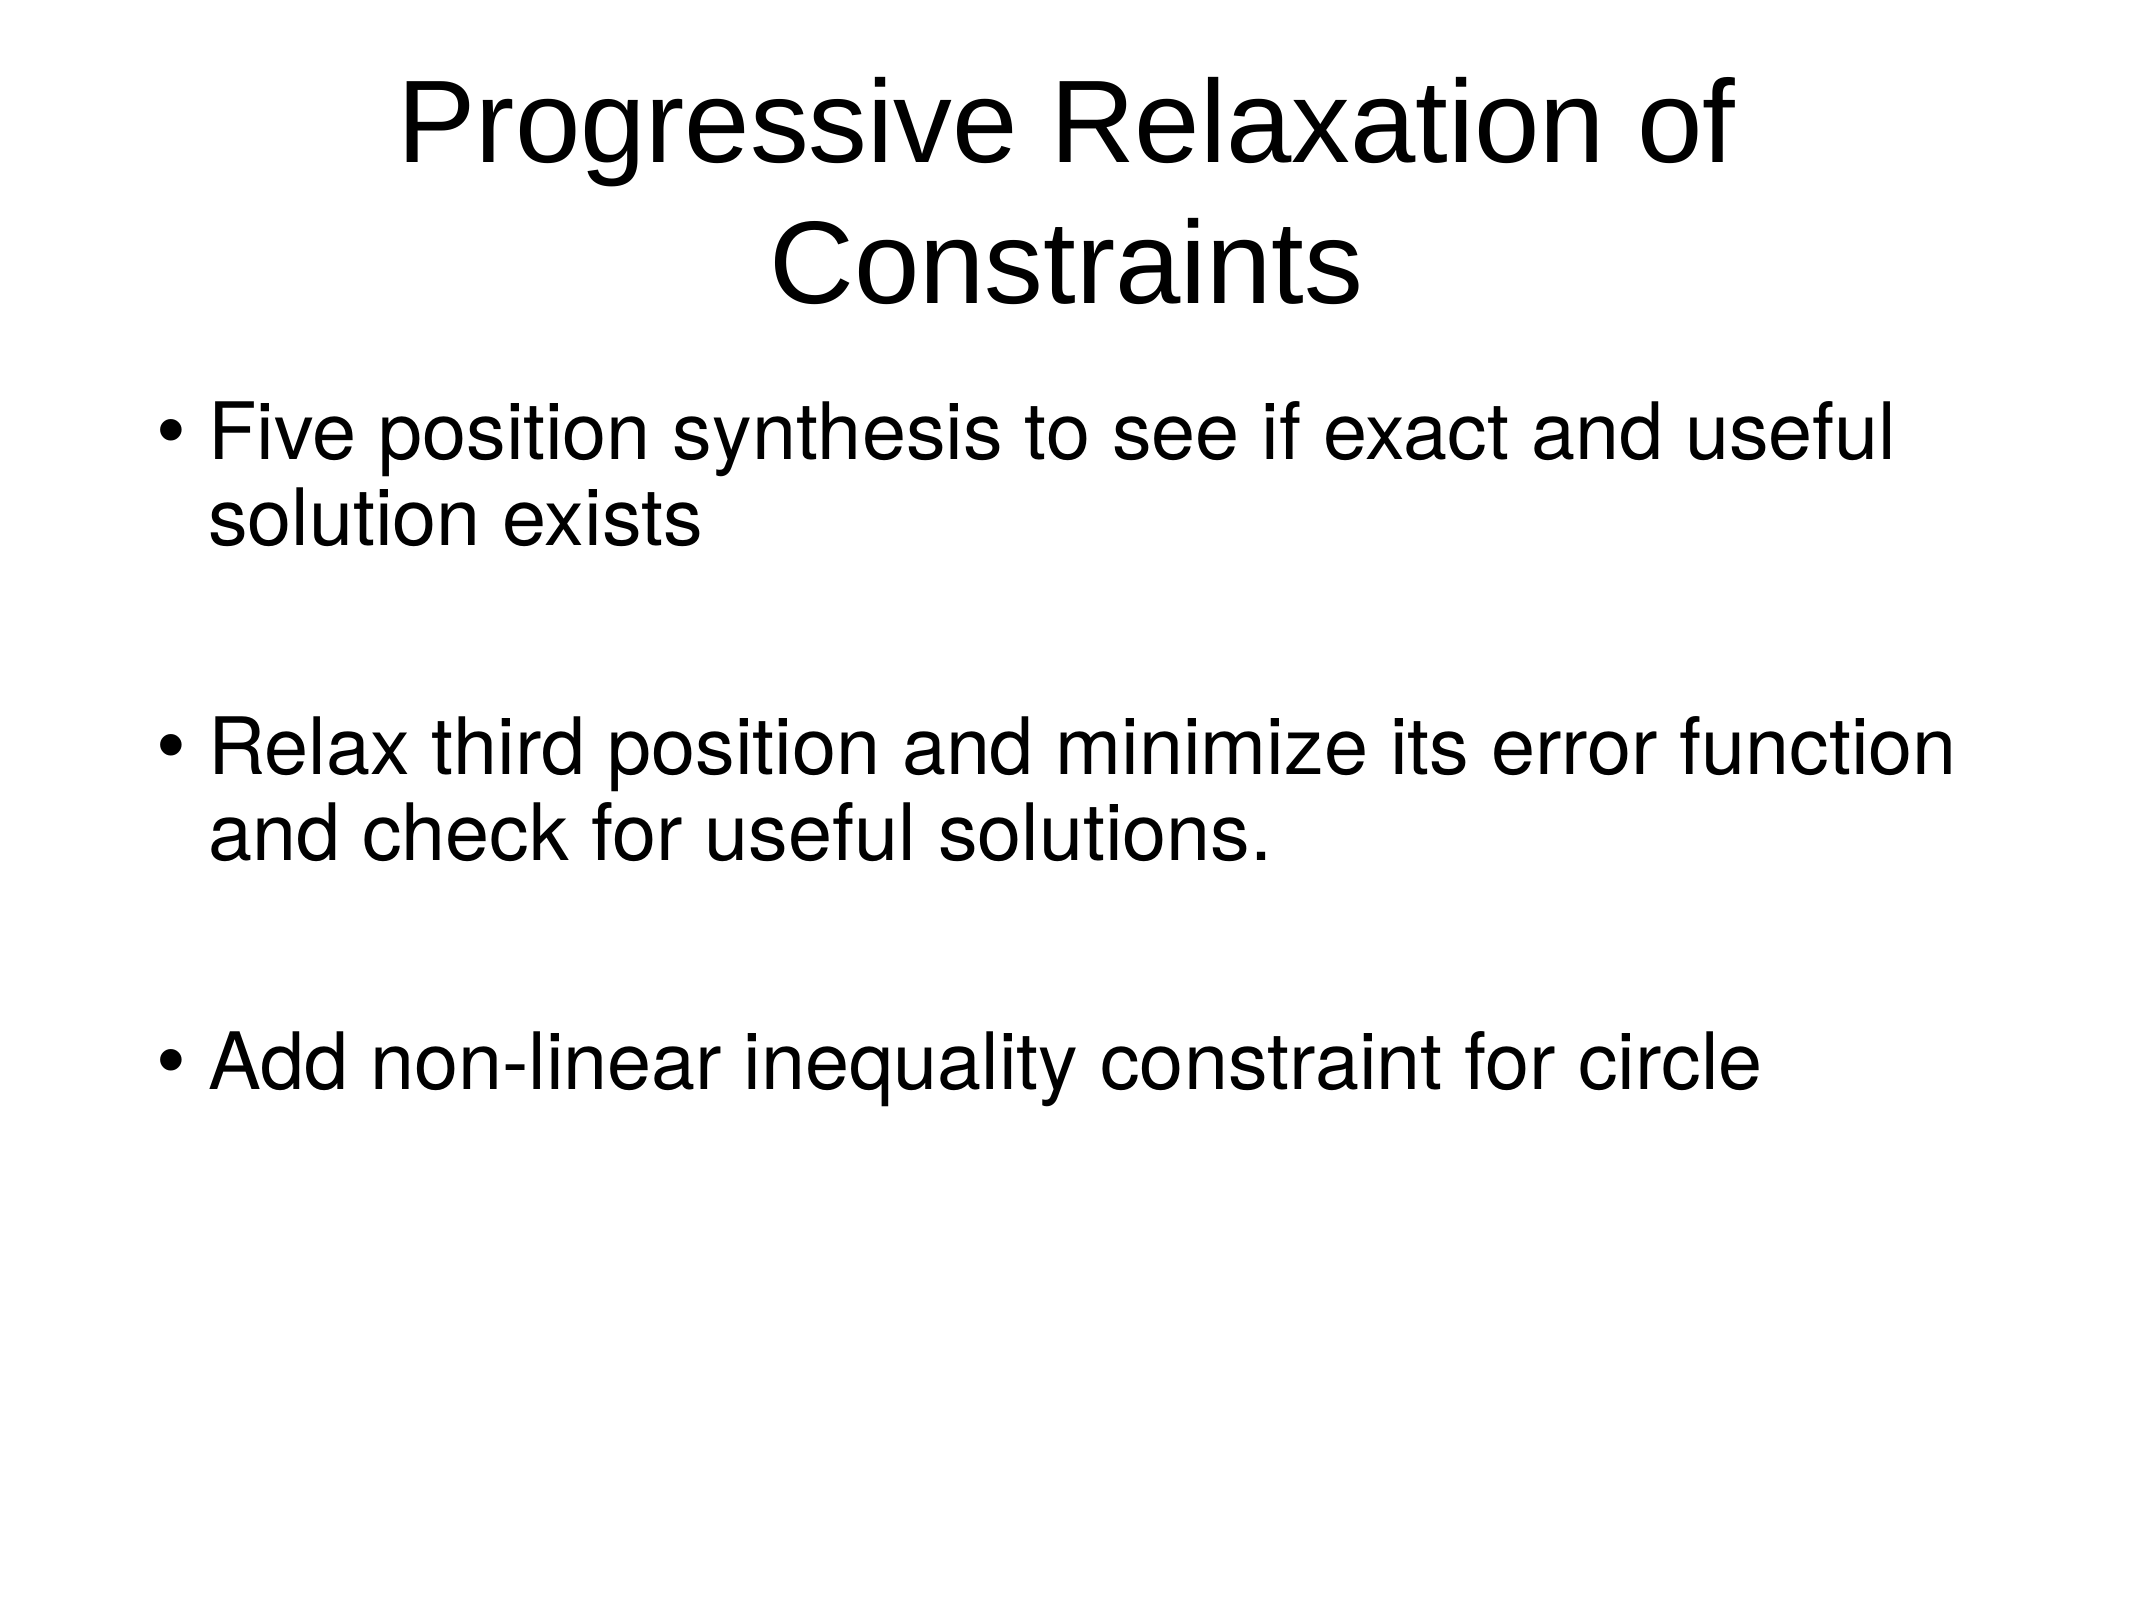

# Progressive Relaxation of Constraints
Five position synthesis to see if exact and useful solution exists

Relax third position and minimize its error function and check for useful solutions.

Add non-linear inequality constraint for circle